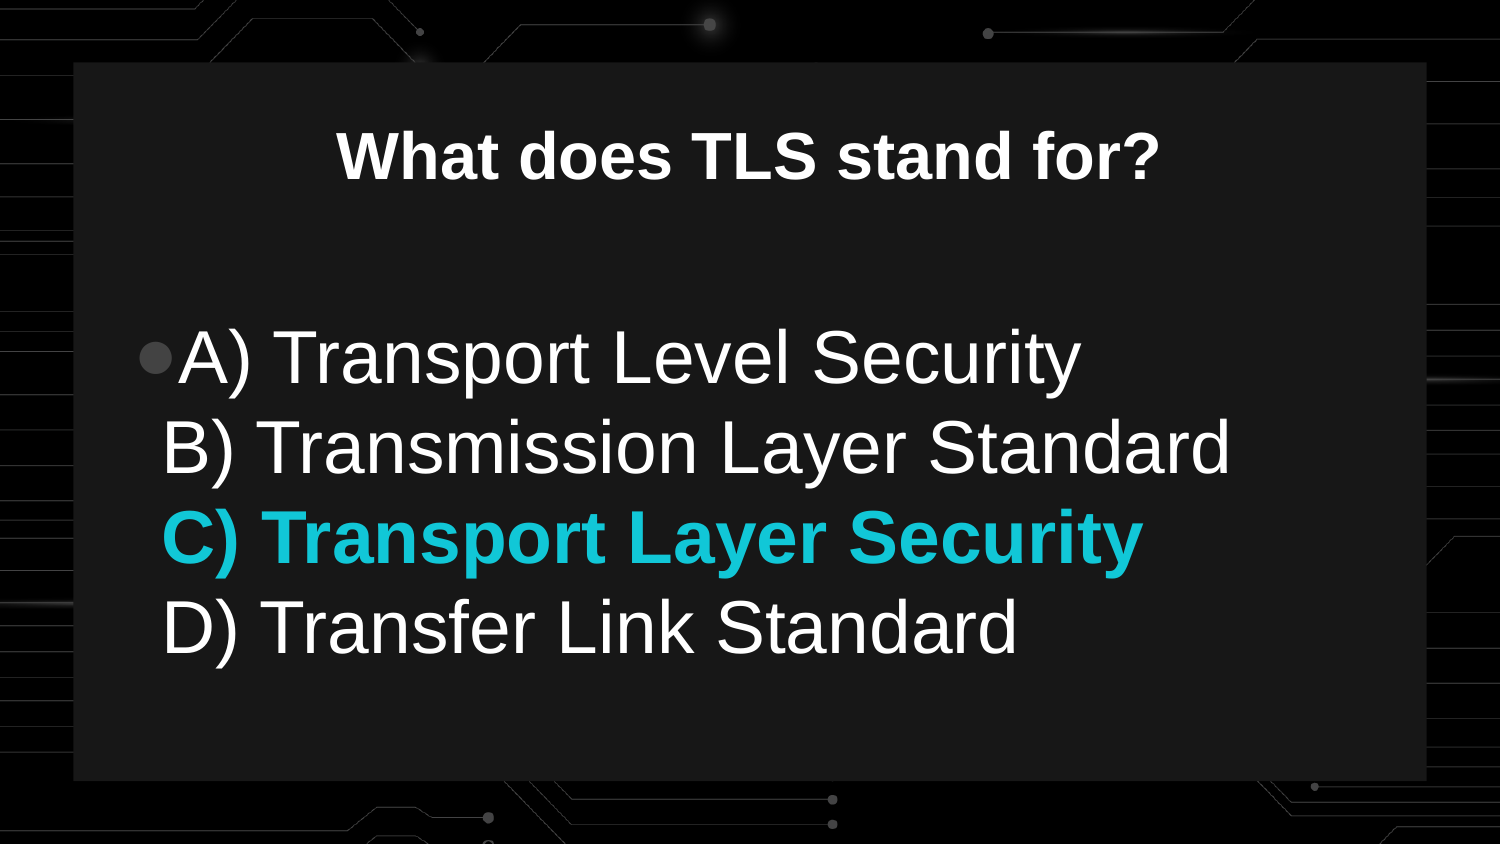

What does TLS stand for?
A) Transport Level Security
B) Transmission Layer Standard
C) Transport Layer Security
D) Transfer Link Standard